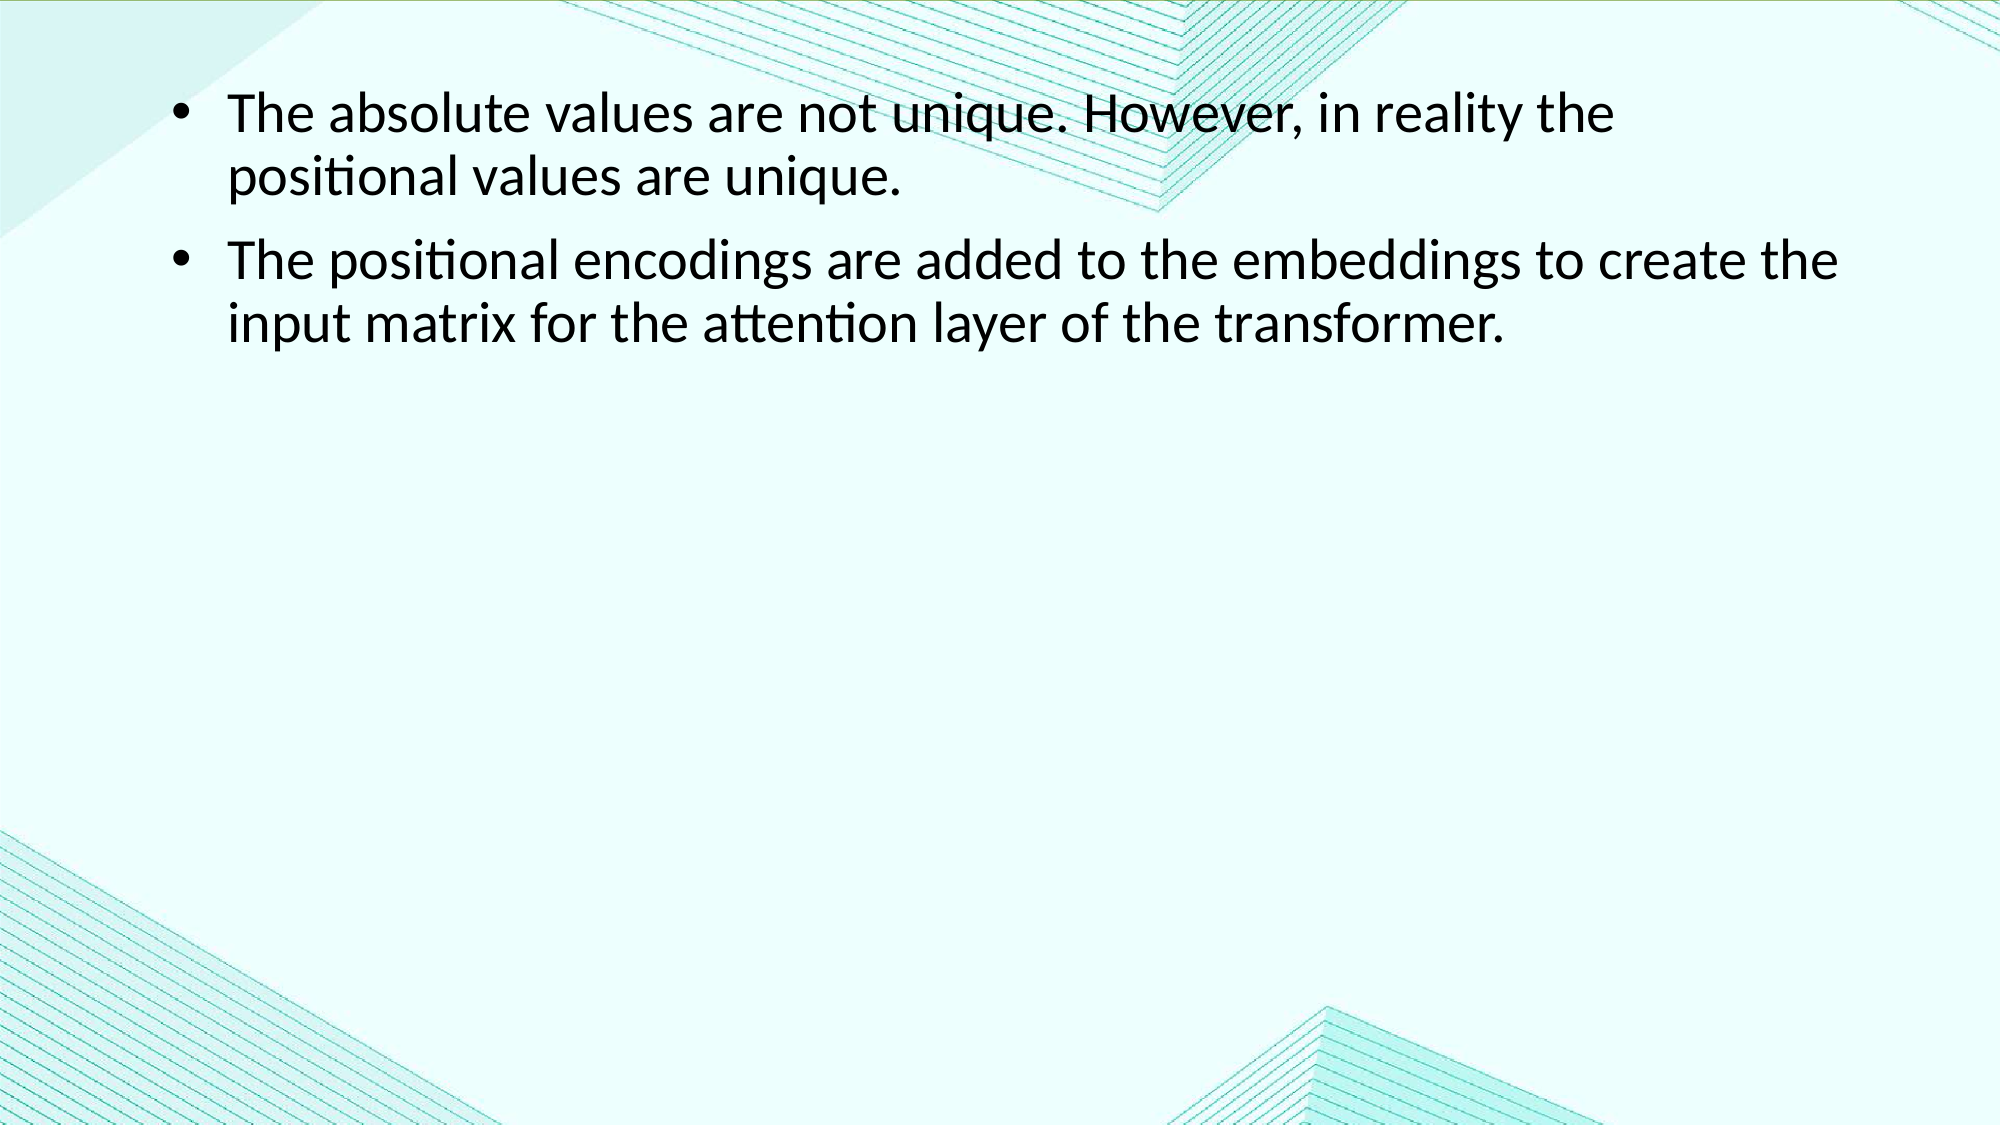

The absolute values are not unique. However, in reality the positional values are unique.
The positional encodings are added to the embeddings to create the input matrix for the attention layer of the transformer.